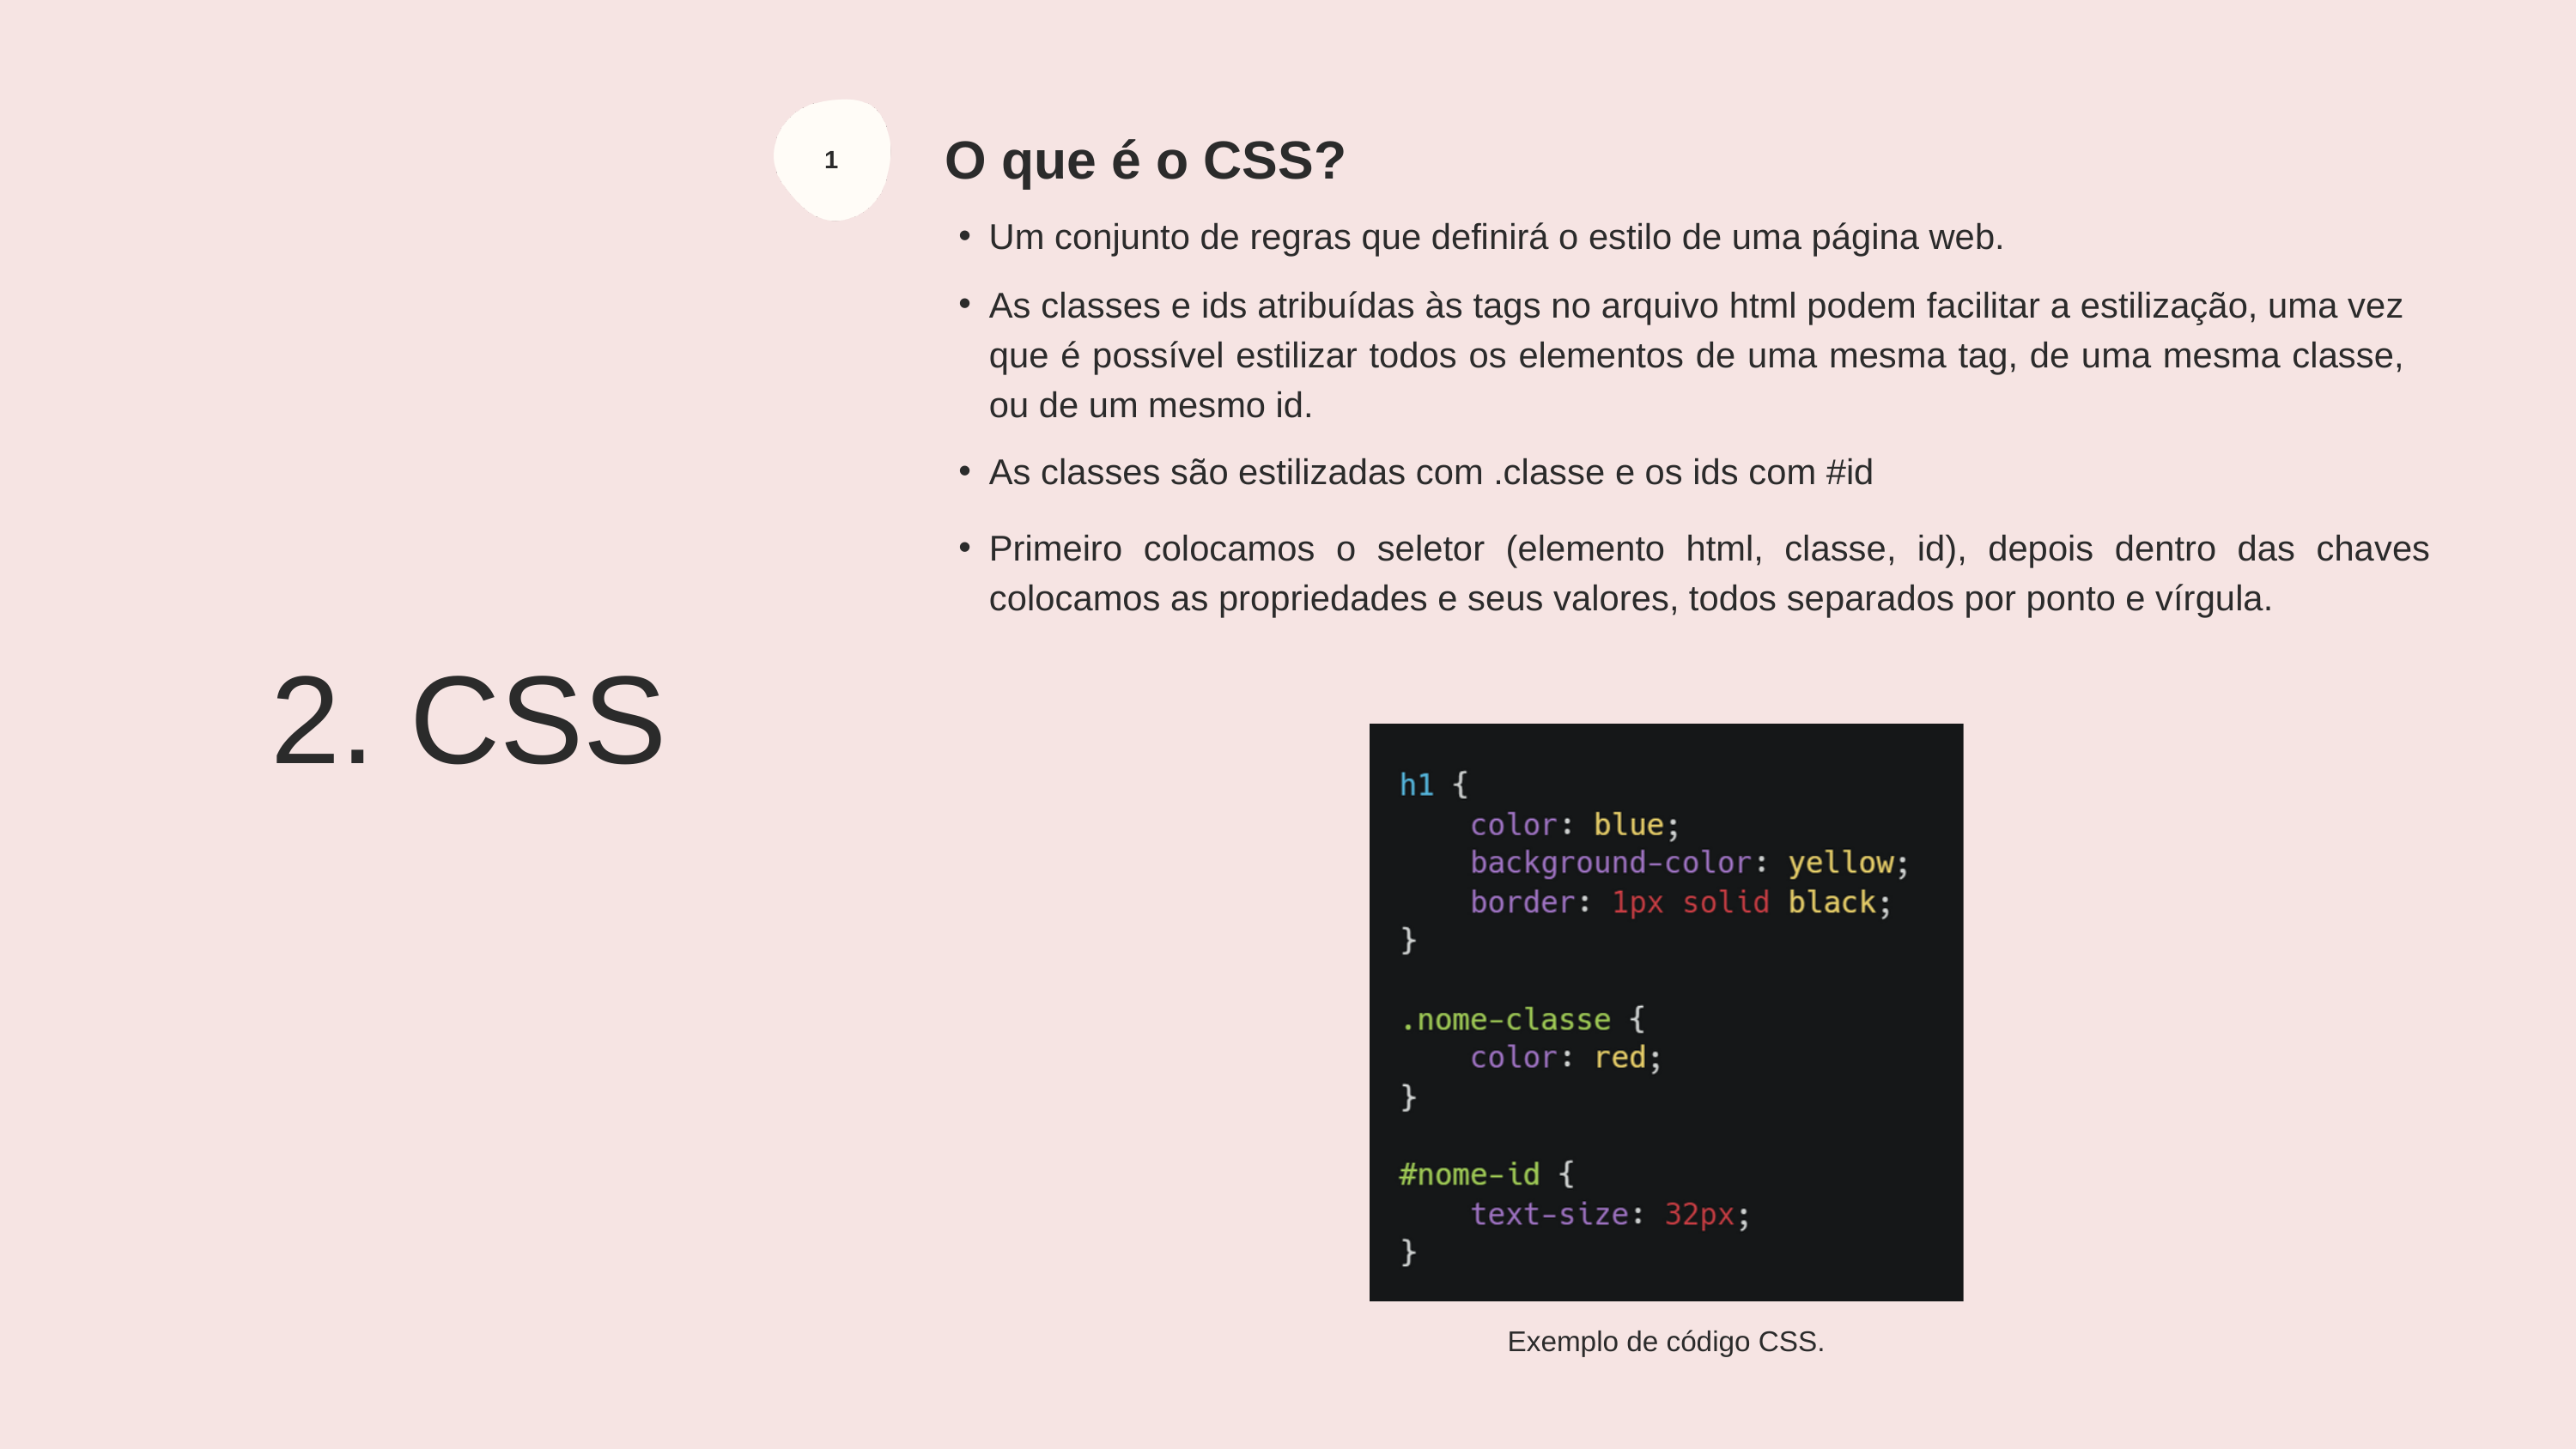

O que é o CSS?
1
Um conjunto de regras que definirá o estilo de uma página web.
As classes e ids atribuídas às tags no arquivo html podem facilitar a estilização, uma vez que é possível estilizar todos os elementos de uma mesma tag, de uma mesma classe, ou de um mesmo id.
As classes são estilizadas com .classe e os ids com #id
Primeiro colocamos o seletor (elemento html, classe, id), depois dentro das chaves colocamos as propriedades e seus valores, todos separados por ponto e vírgula.
2. CSS

Exemplo de código CSS.